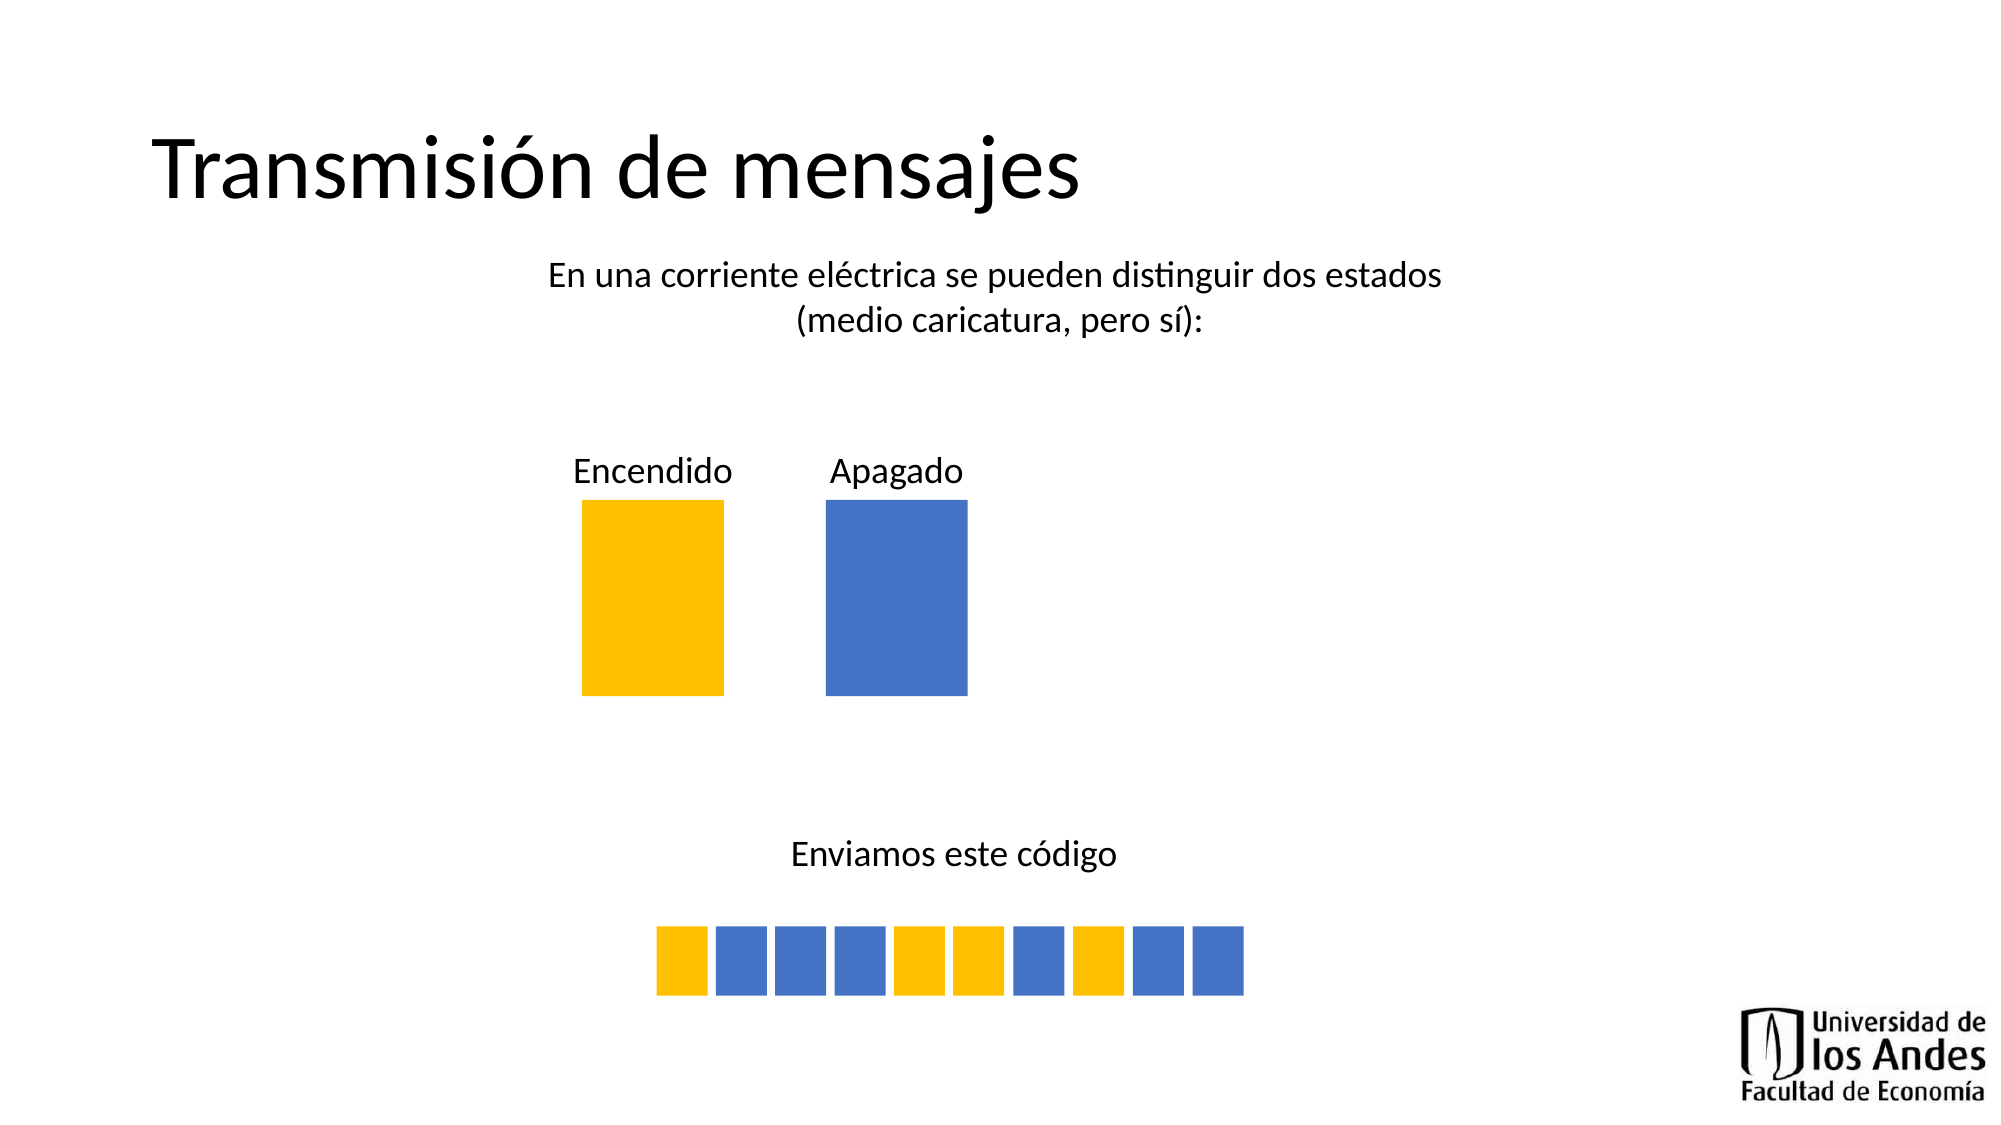

# Transmisión de mensajes
En una corriente eléctrica se pueden distinguir dos estados
(medio caricatura, pero sí):
Encendido
Apagado

Enviamos este código